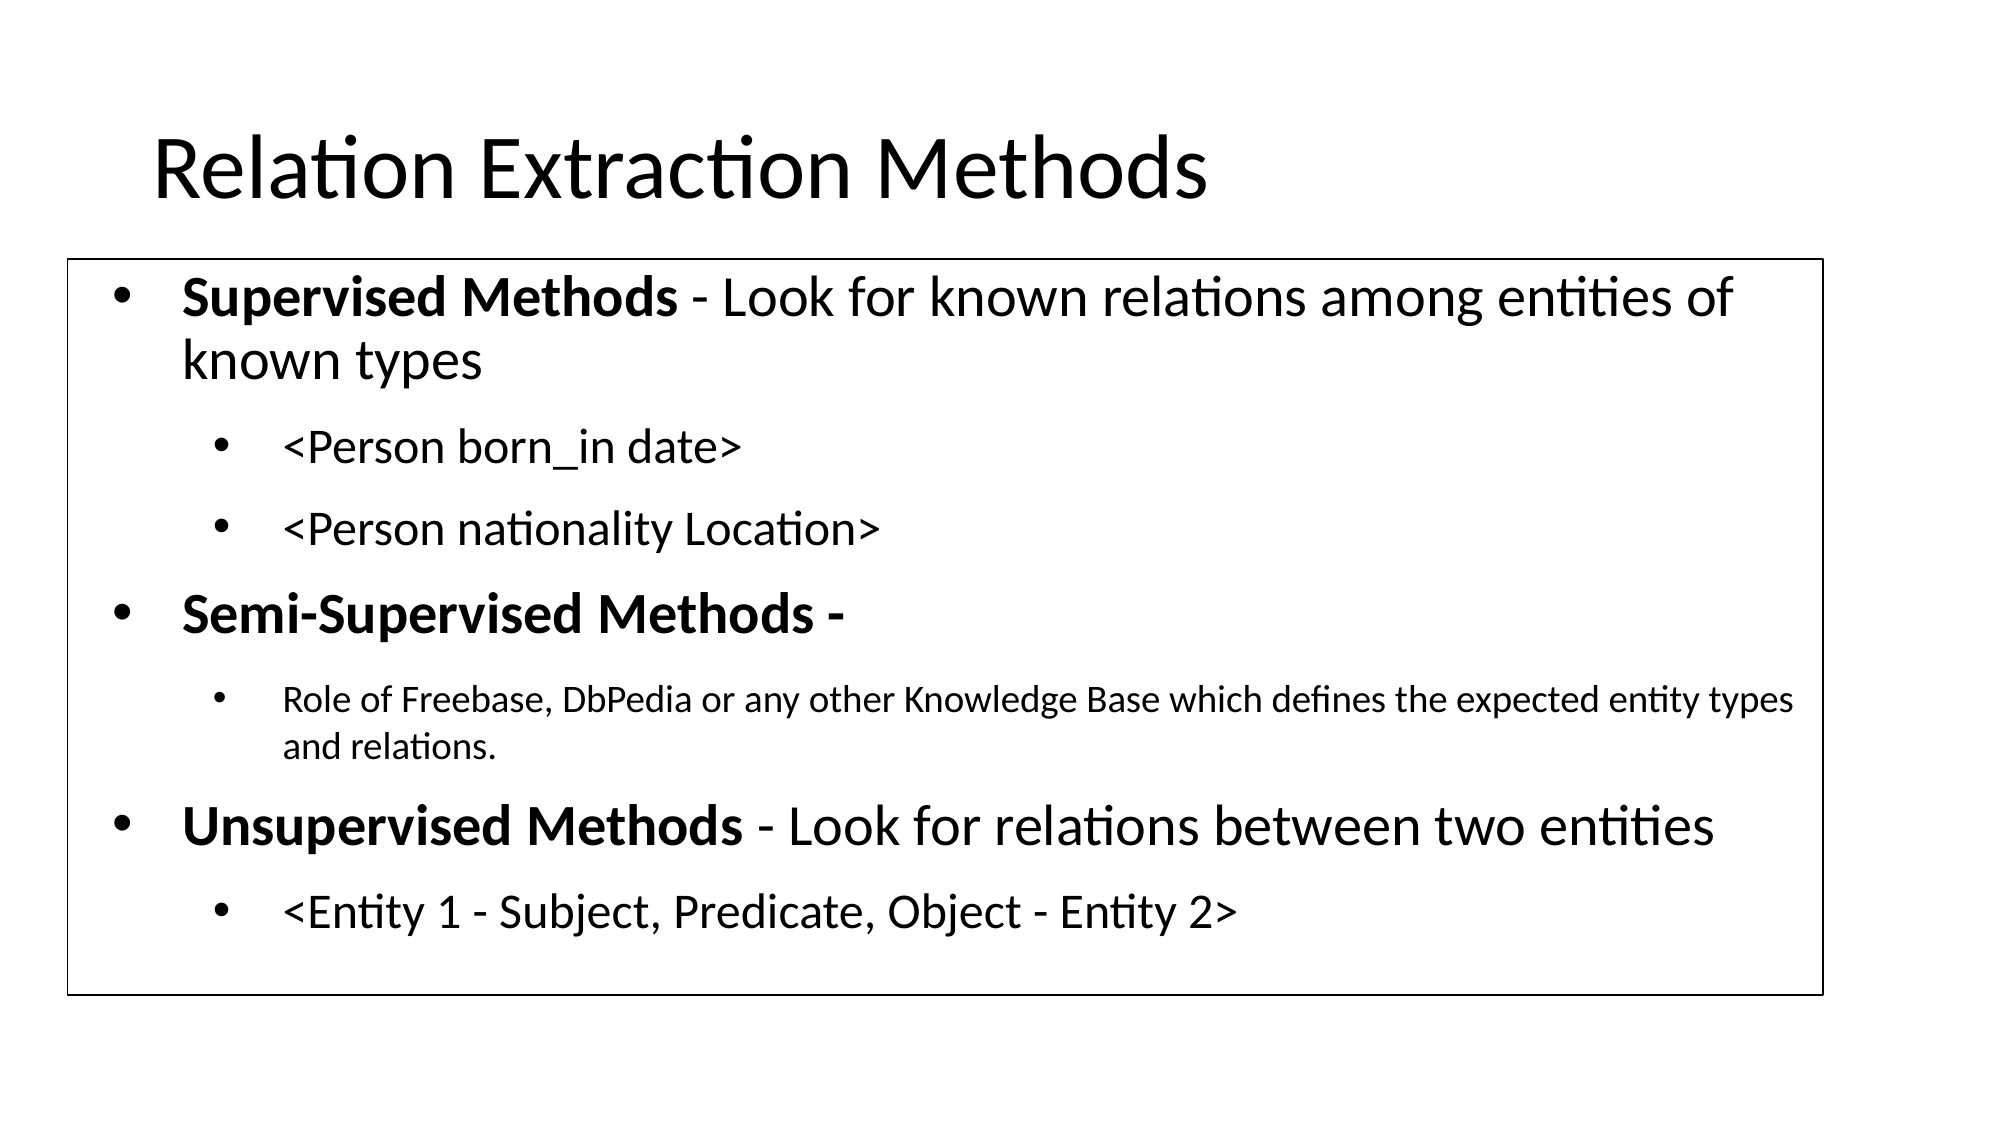

# Relation Extraction Methods
Supervised Methods - Look for known relations among entities of known types
<Person born_in date>
<Person nationality Location>
Semi-Supervised Methods -
Role of Freebase, DbPedia or any other Knowledge Base which defines the expected entity types and relations.
Unsupervised Methods - Look for relations between two entities
<Entity 1 - Subject, Predicate, Object - Entity 2>